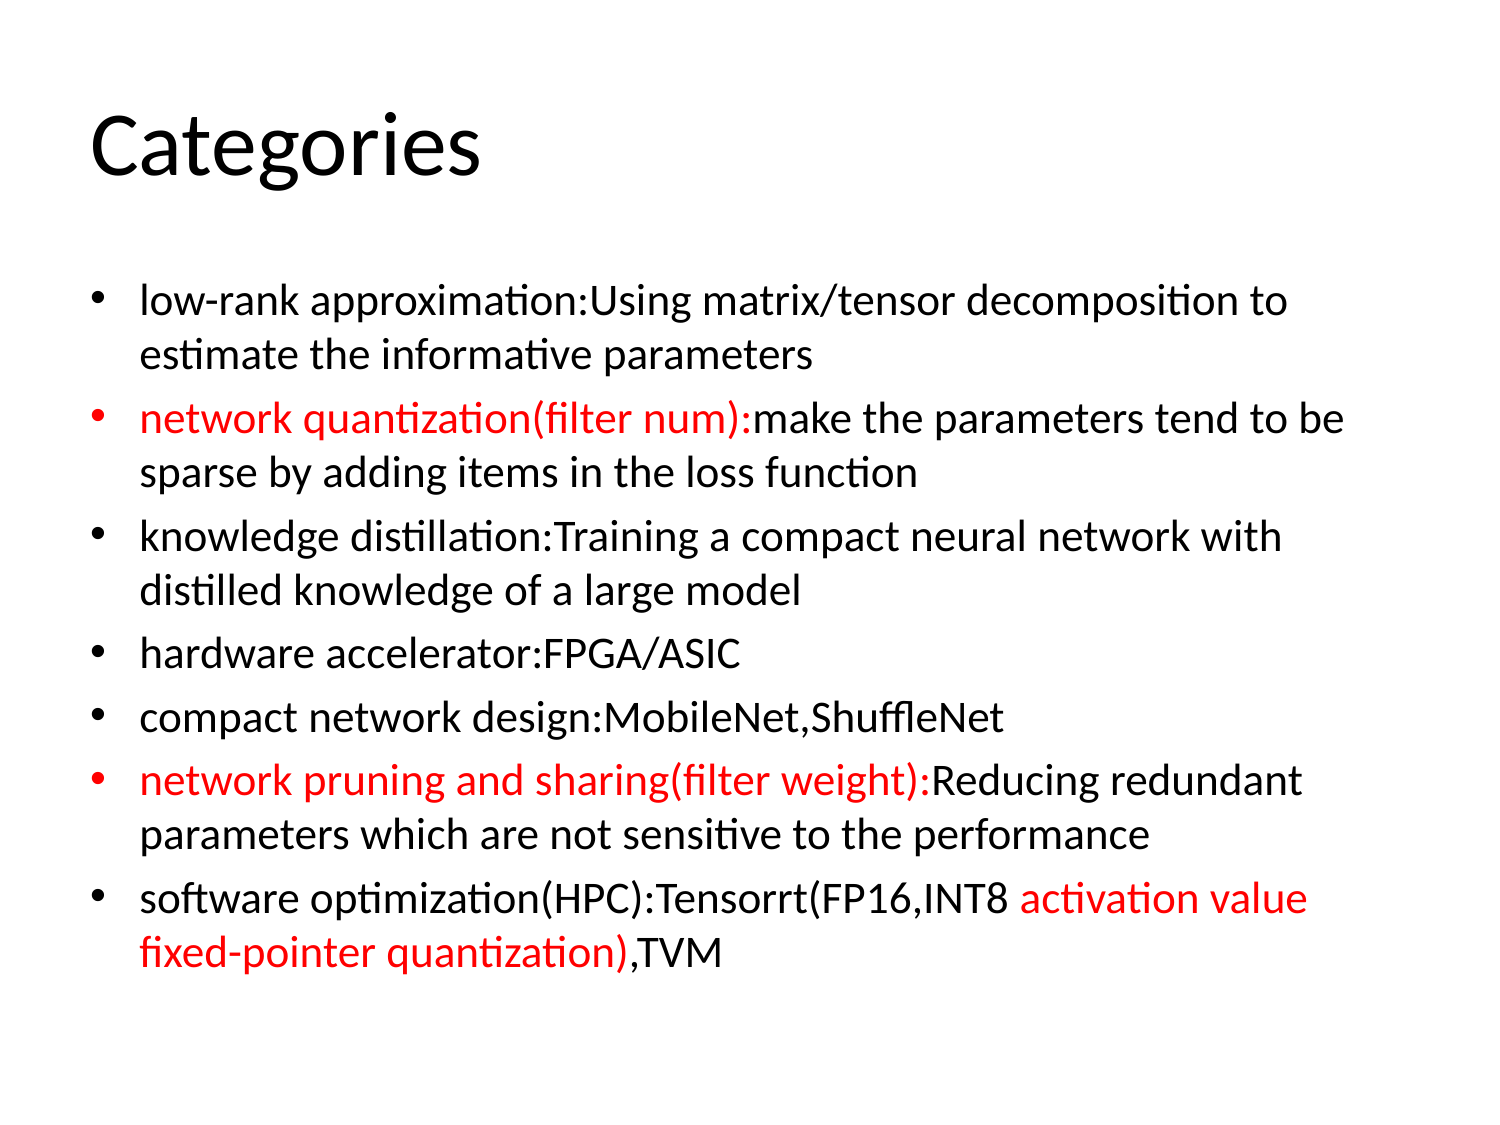

# Categories
low-rank approximation:Using matrix/tensor decomposition to estimate the informative parameters
network quantization(filter num):make the parameters tend to be sparse by adding items in the loss function
knowledge distillation:Training a compact neural network with distilled knowledge of a large model
hardware accelerator:FPGA/ASIC
compact network design:MobileNet,ShuffleNet
network pruning and sharing(filter weight):Reducing redundant parameters which are not sensitive to the performance
software optimization(HPC):Tensorrt(FP16,INT8 activation value fixed-pointer quantization),TVM